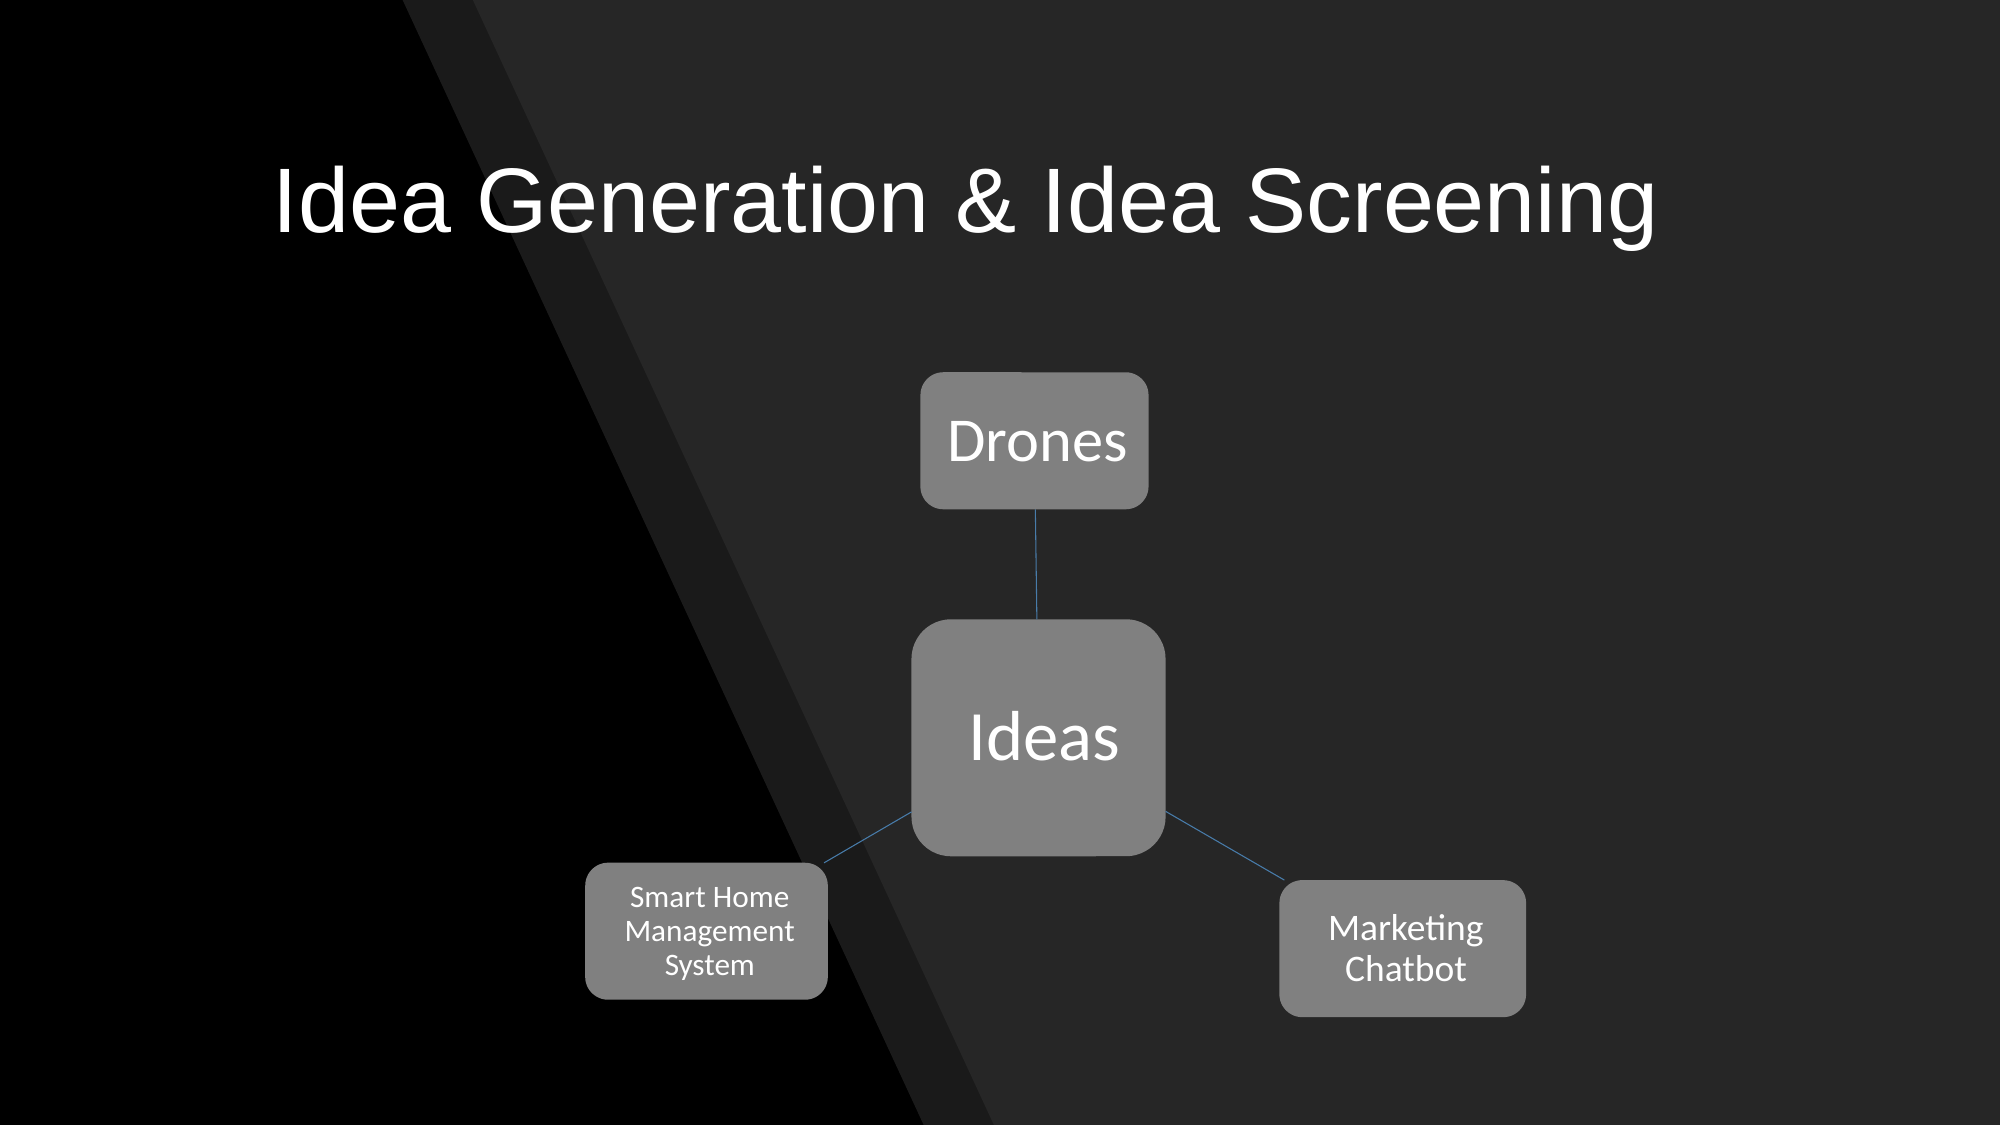

# Idea Generation & Idea Screening
Ideas
Drones
Marketing Chatbot
Smart Home Management System